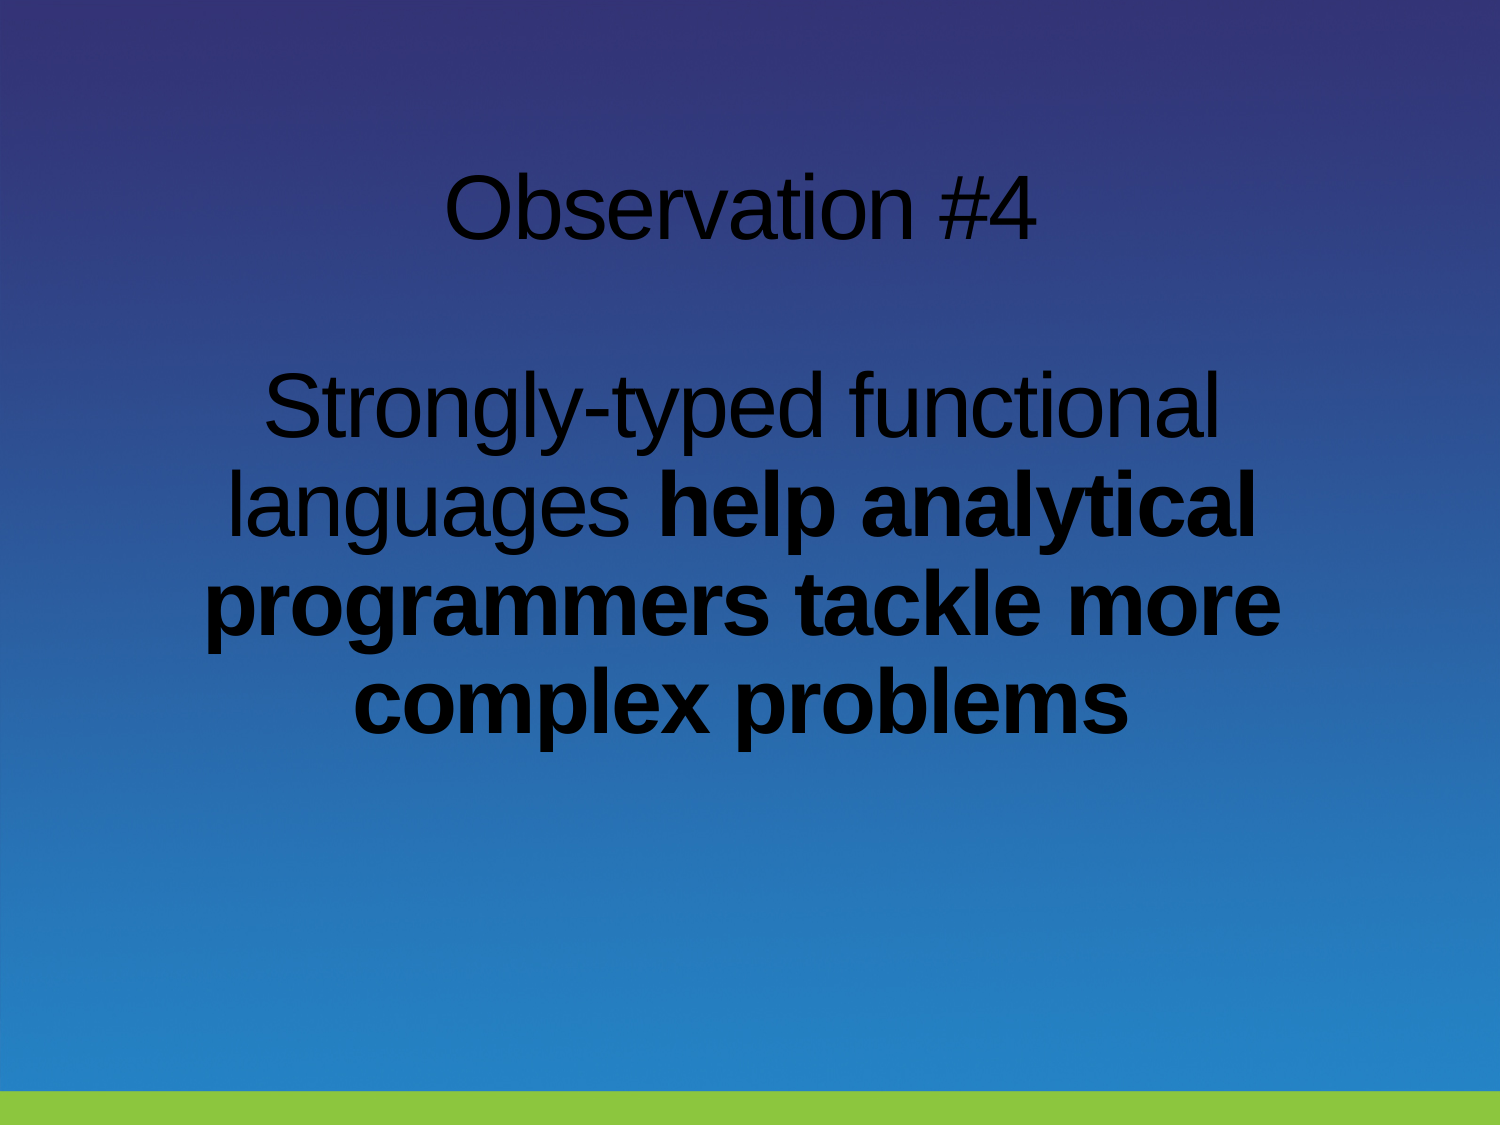

# Observation #4 Strongly-typed functional languages help analytical programmers tackle more complex problems